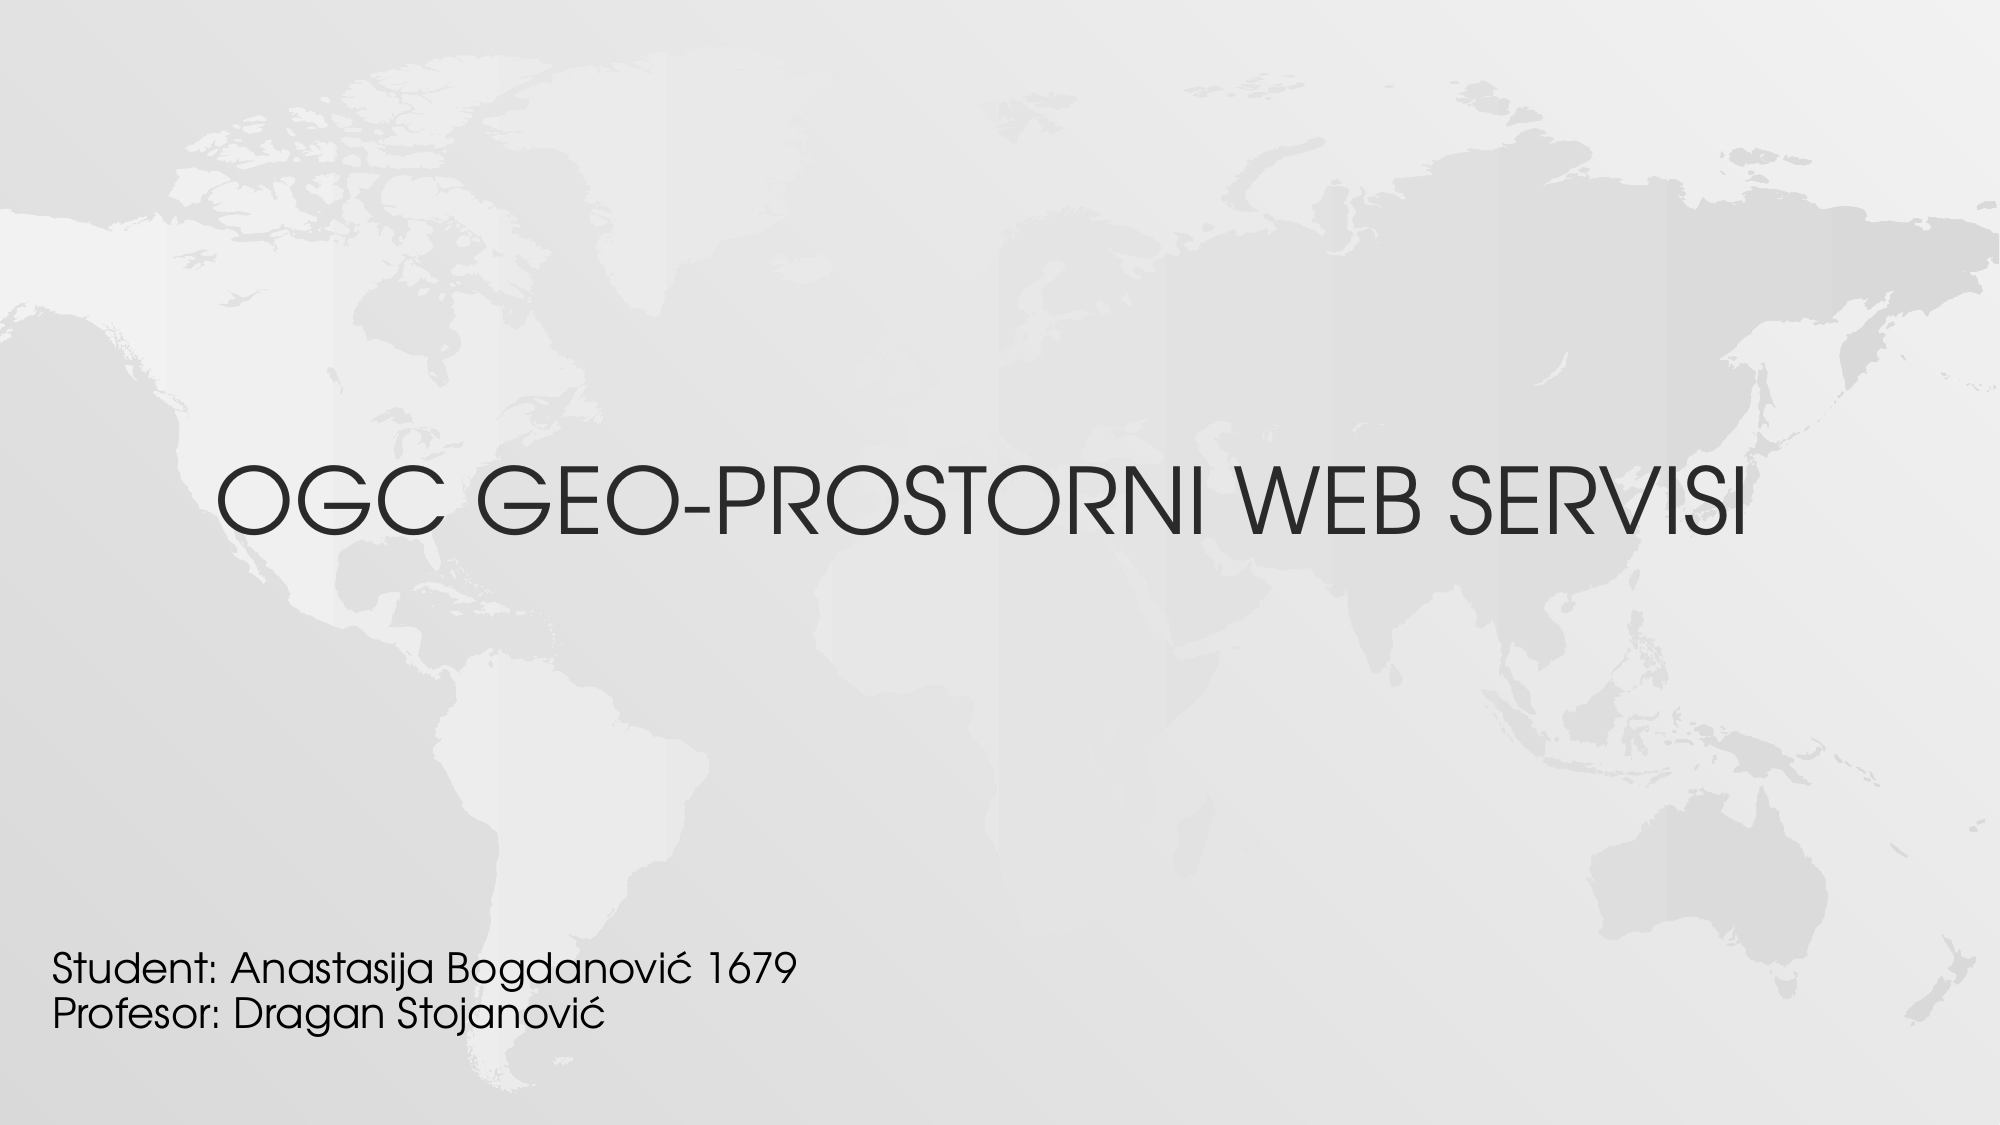

# OGC Geo-prostorni Web servisi
Student: Anastasija Bogdanović 1679
Profesor: Dragan Stojanović